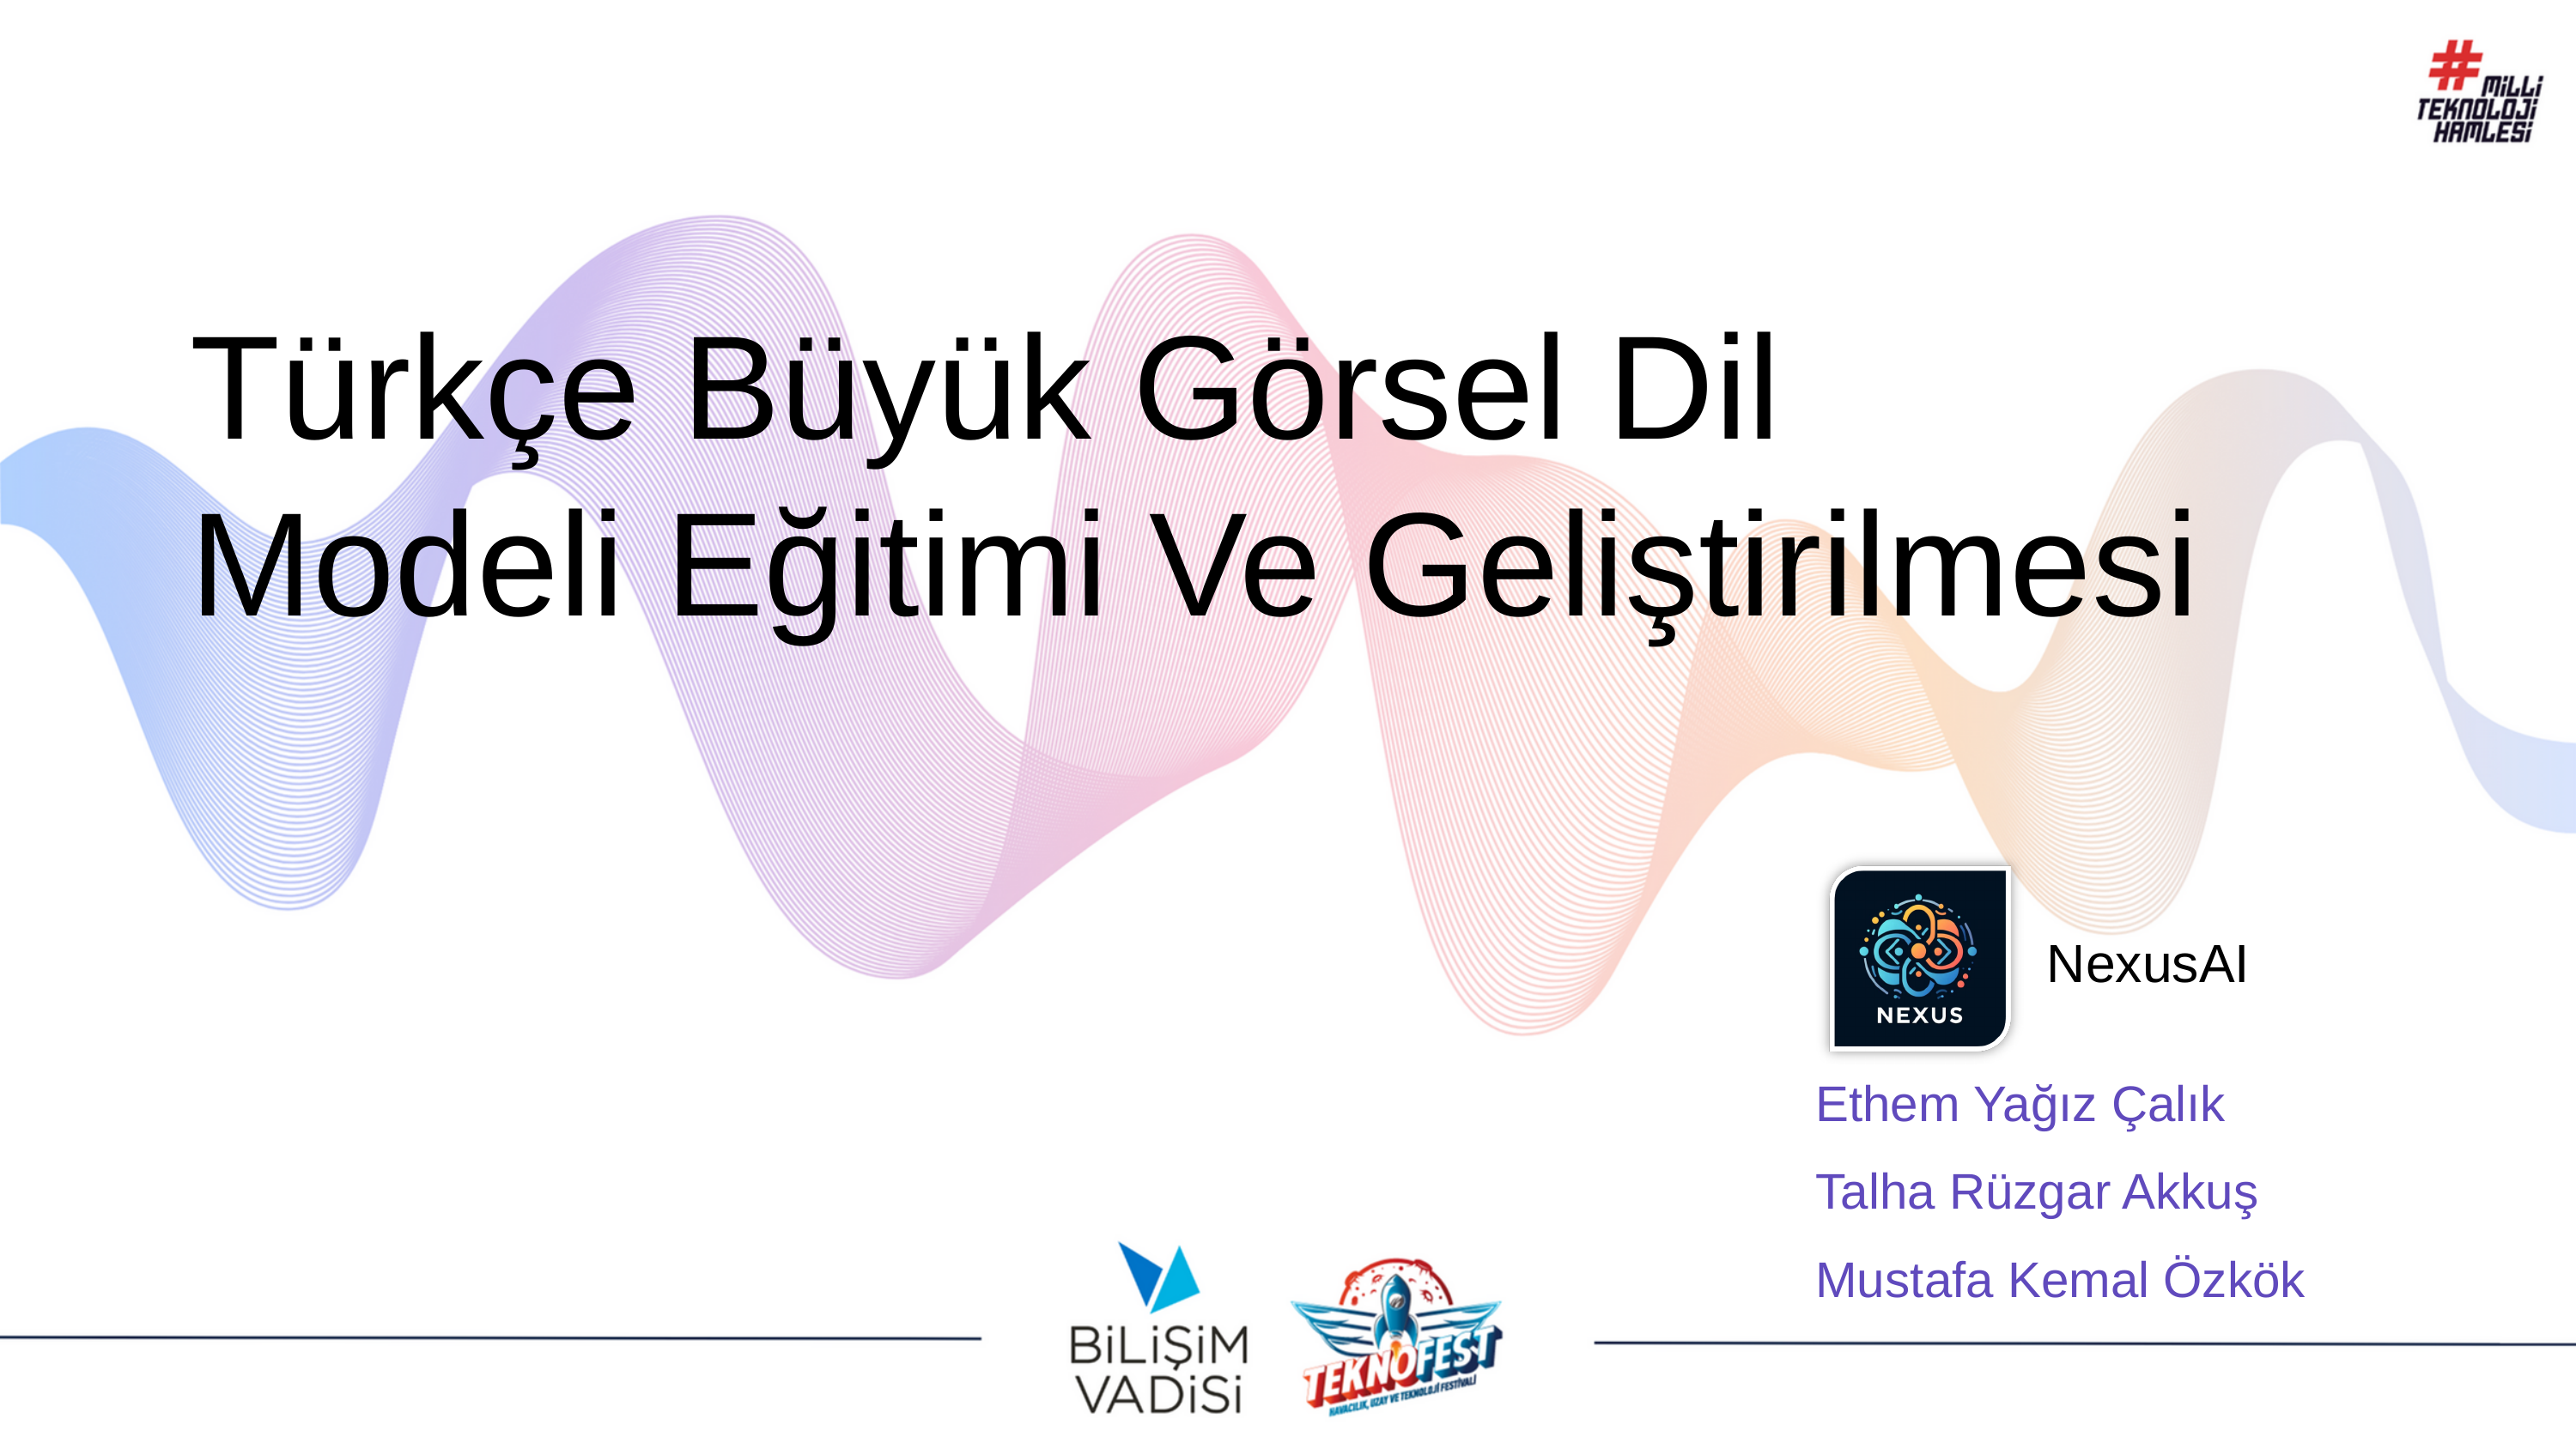

Türkçe Büyük Görsel Dil Modeli Eğitimi Ve Geliştirilmesi

NexusAI
Ethem Yağız Çalık
Talha Rüzgar Akkuş
Mustafa Kemal Özkök